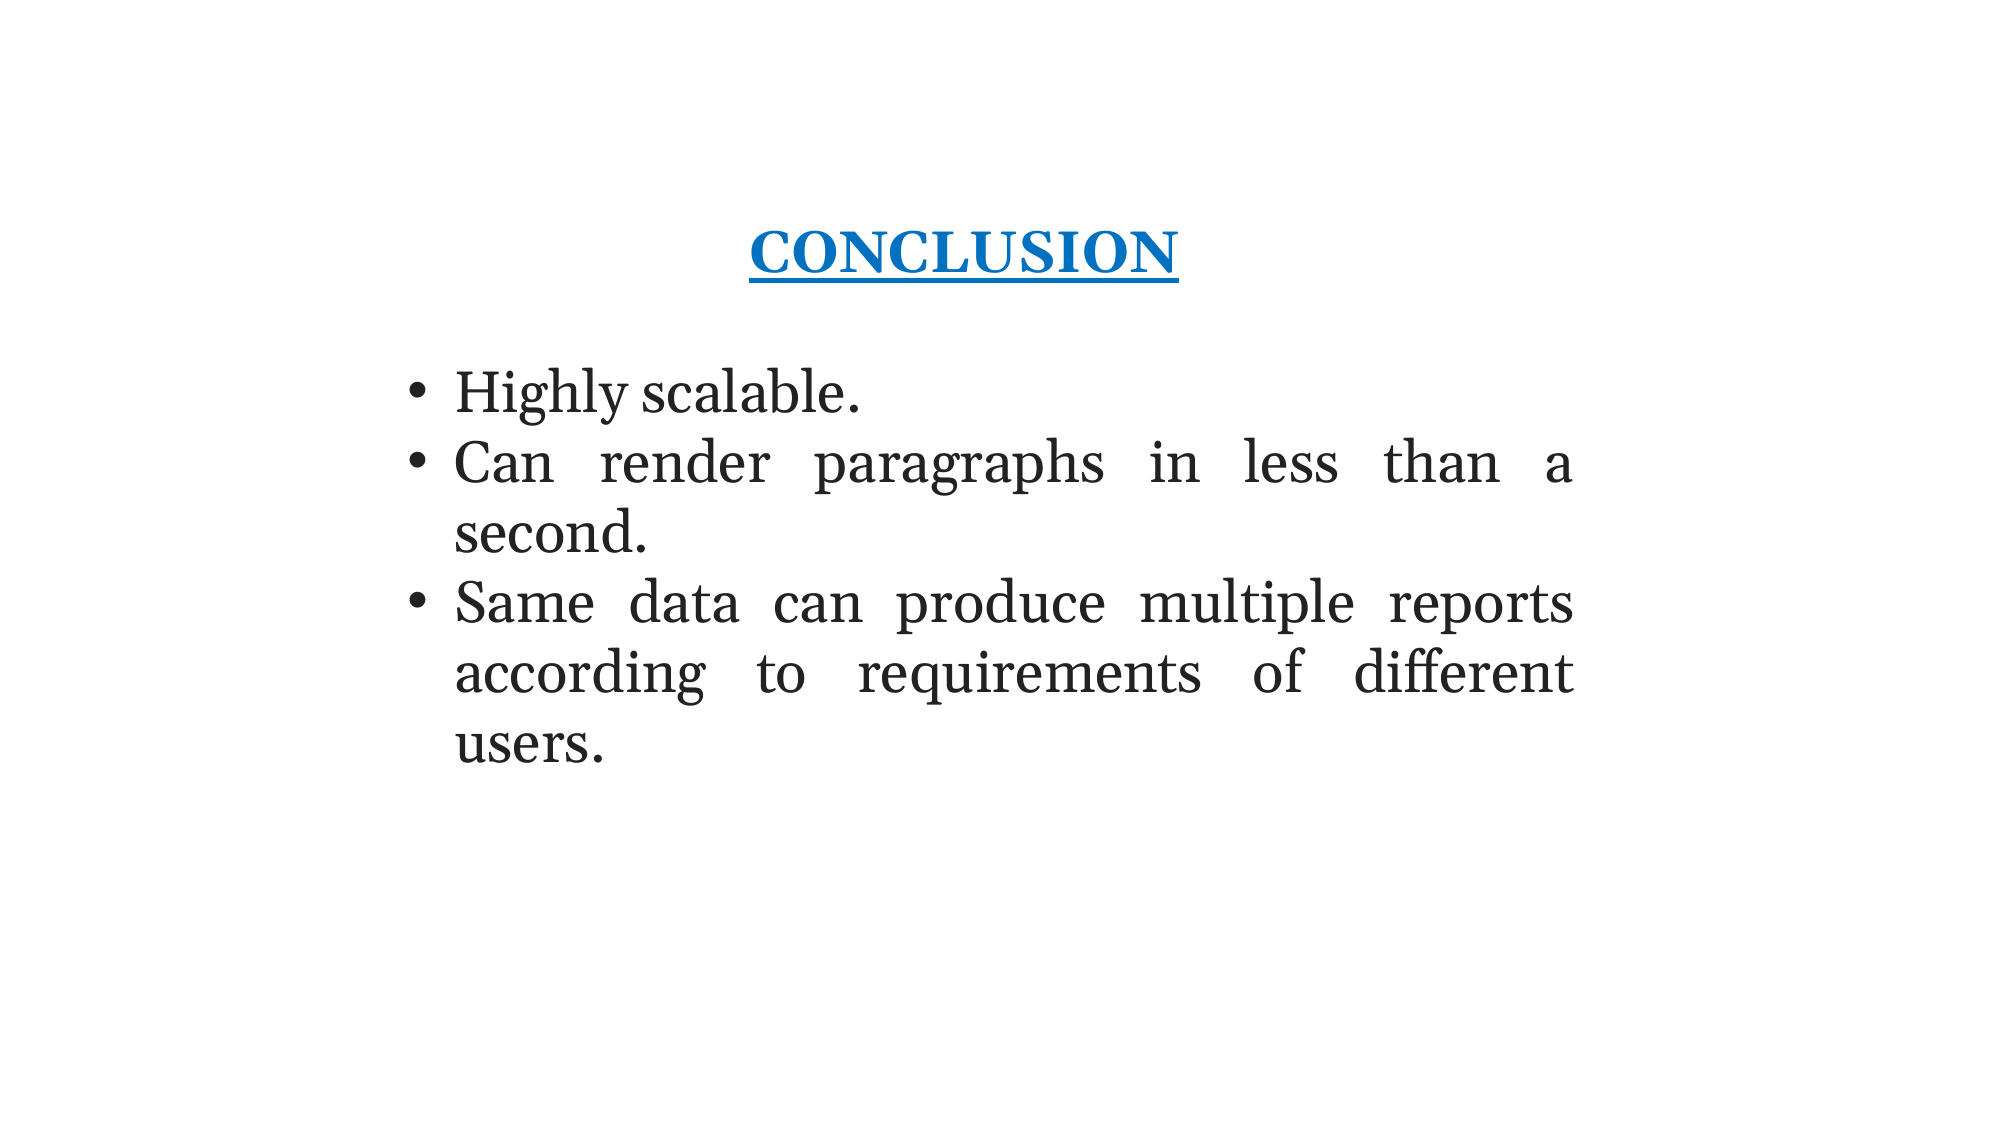

CONCLUSION

Highly scalable.
Can render paragraphs in less than a second.
Same data can produce multiple reports according to requirements of different users.